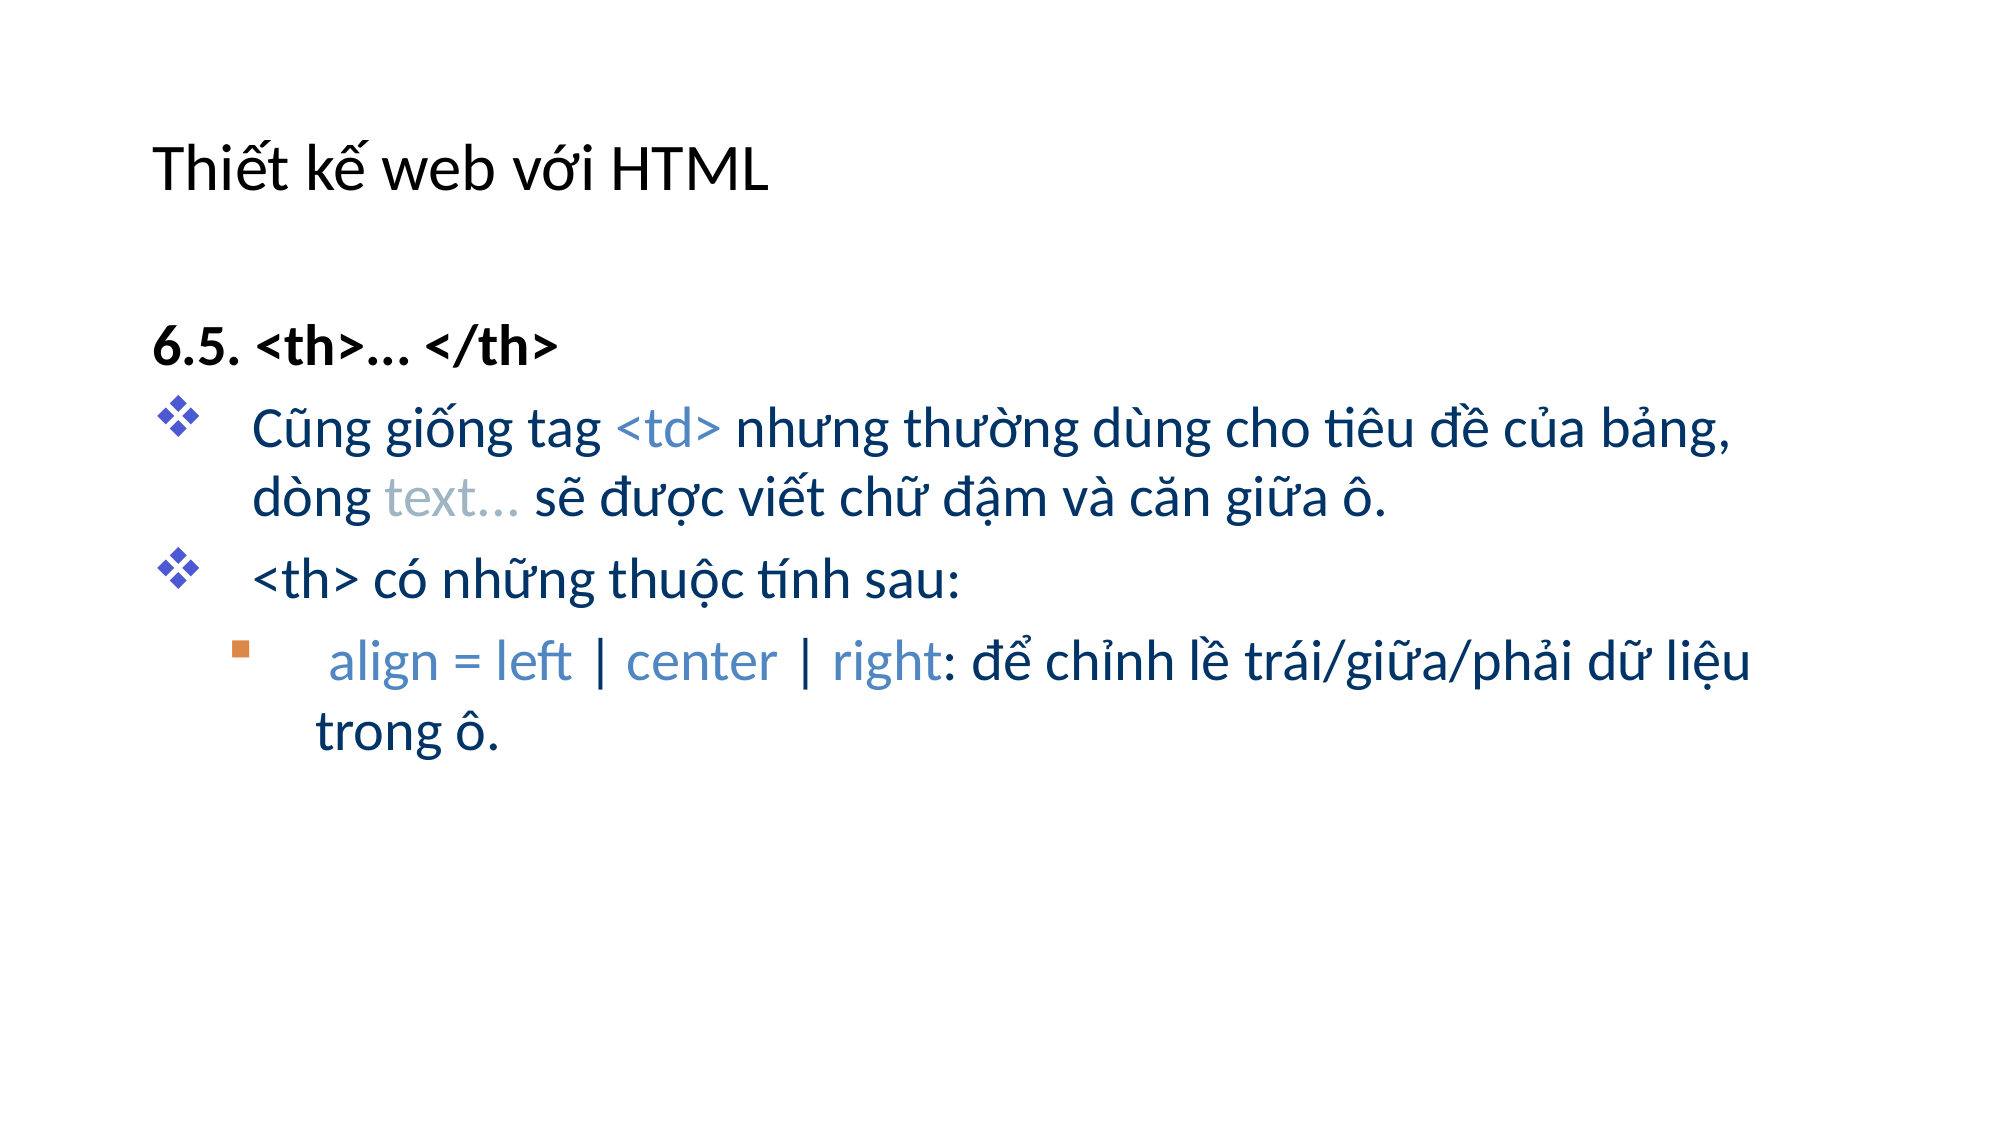

# Thiết kế web với HTML
6.5. <th>... </th>
Cũng giống tag <td> nhưng thường dùng cho tiêu đề của bảng, dòng text... sẽ được viết chữ đậm và căn giữa ô.
<th> có những thuộc tính sau:
 align = left | center | right: để chỉnh lề trái/giữa/phải dữ liệu trong ô.